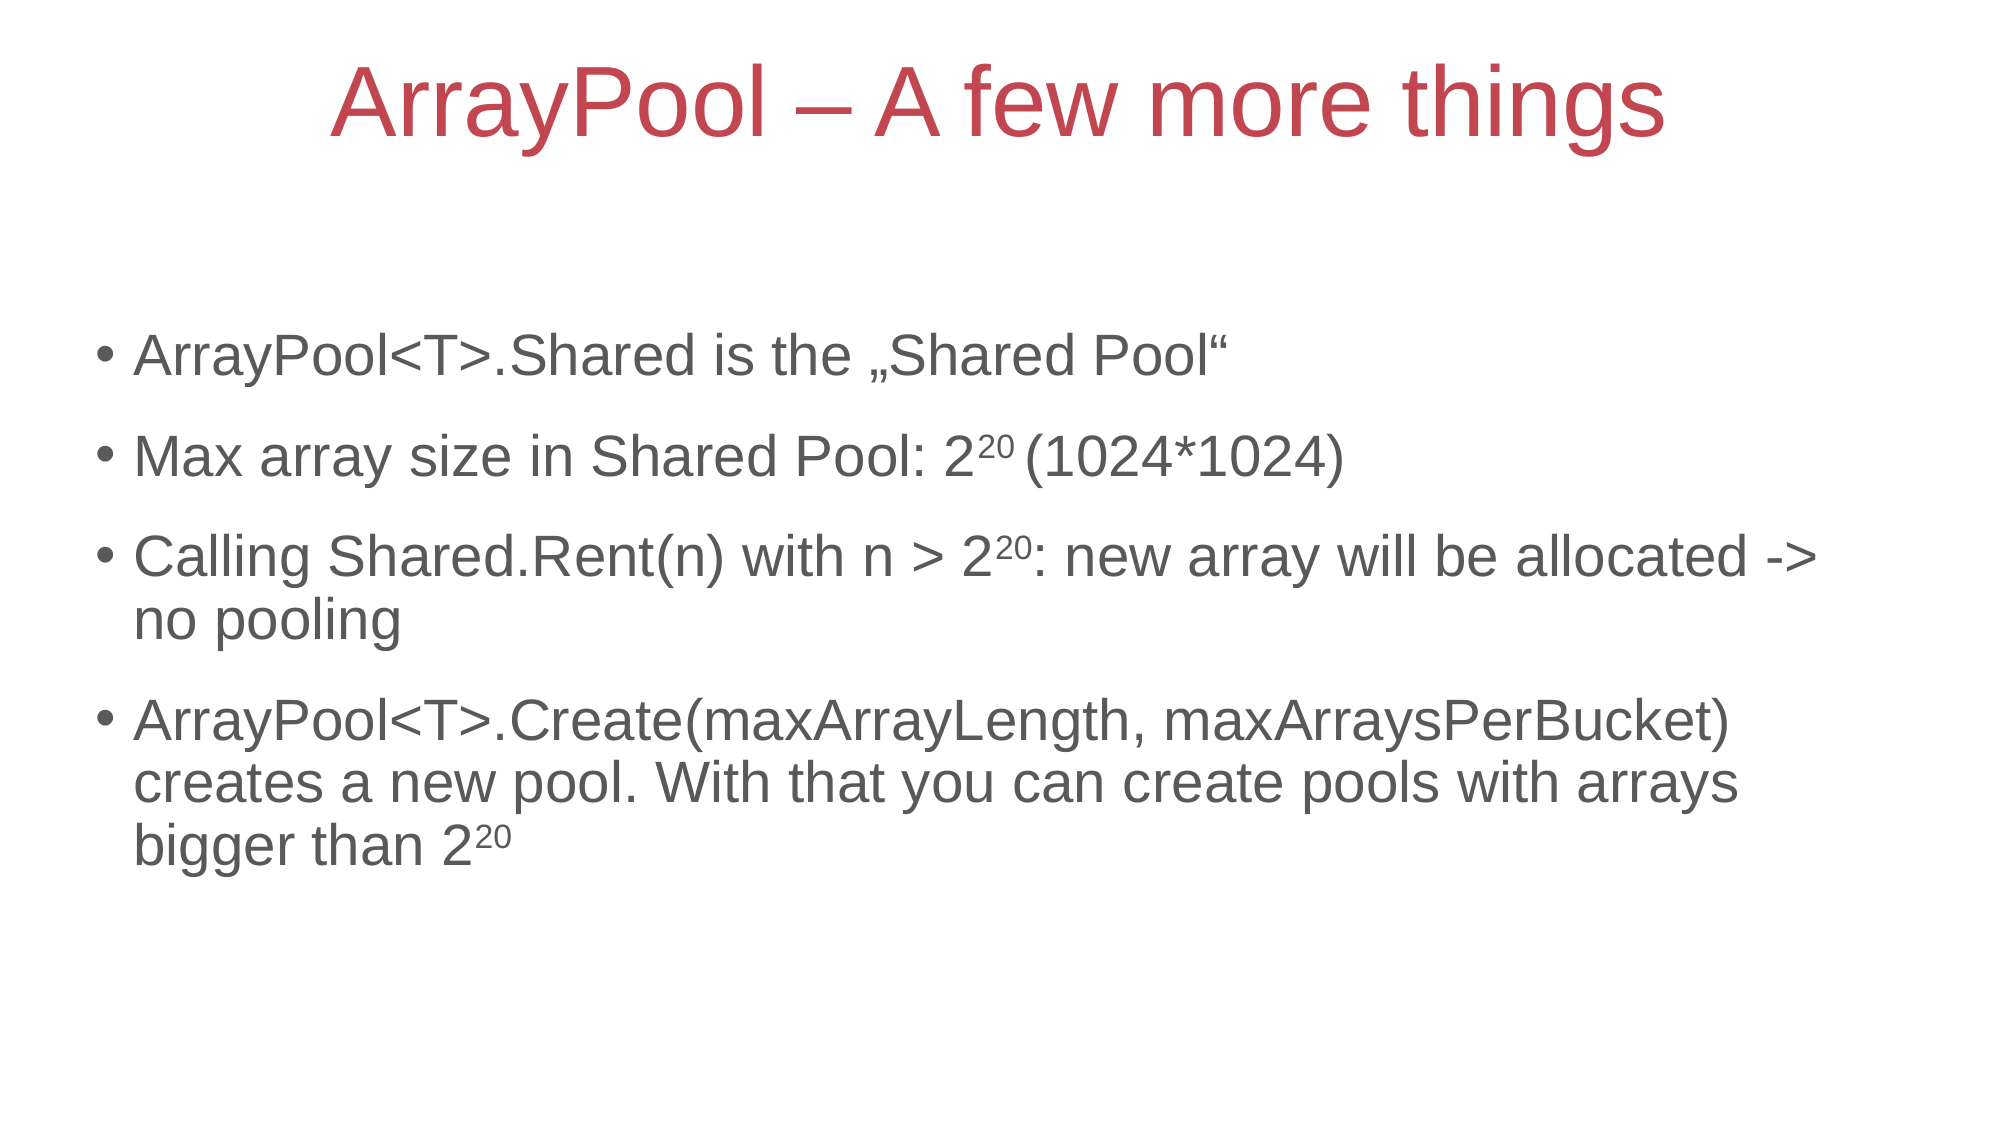

# ArrayPool – A few more things
ArrayPool<T>.Shared is the „Shared Pool“
Max array size in Shared Pool: 220 (1024*1024)
Calling Shared.Rent(n) with n > 220: new array will be allocated -> no pooling
ArrayPool<T>.Create(maxArrayLength, maxArraysPerBucket) creates a new pool. With that you can create pools with arrays bigger than 220